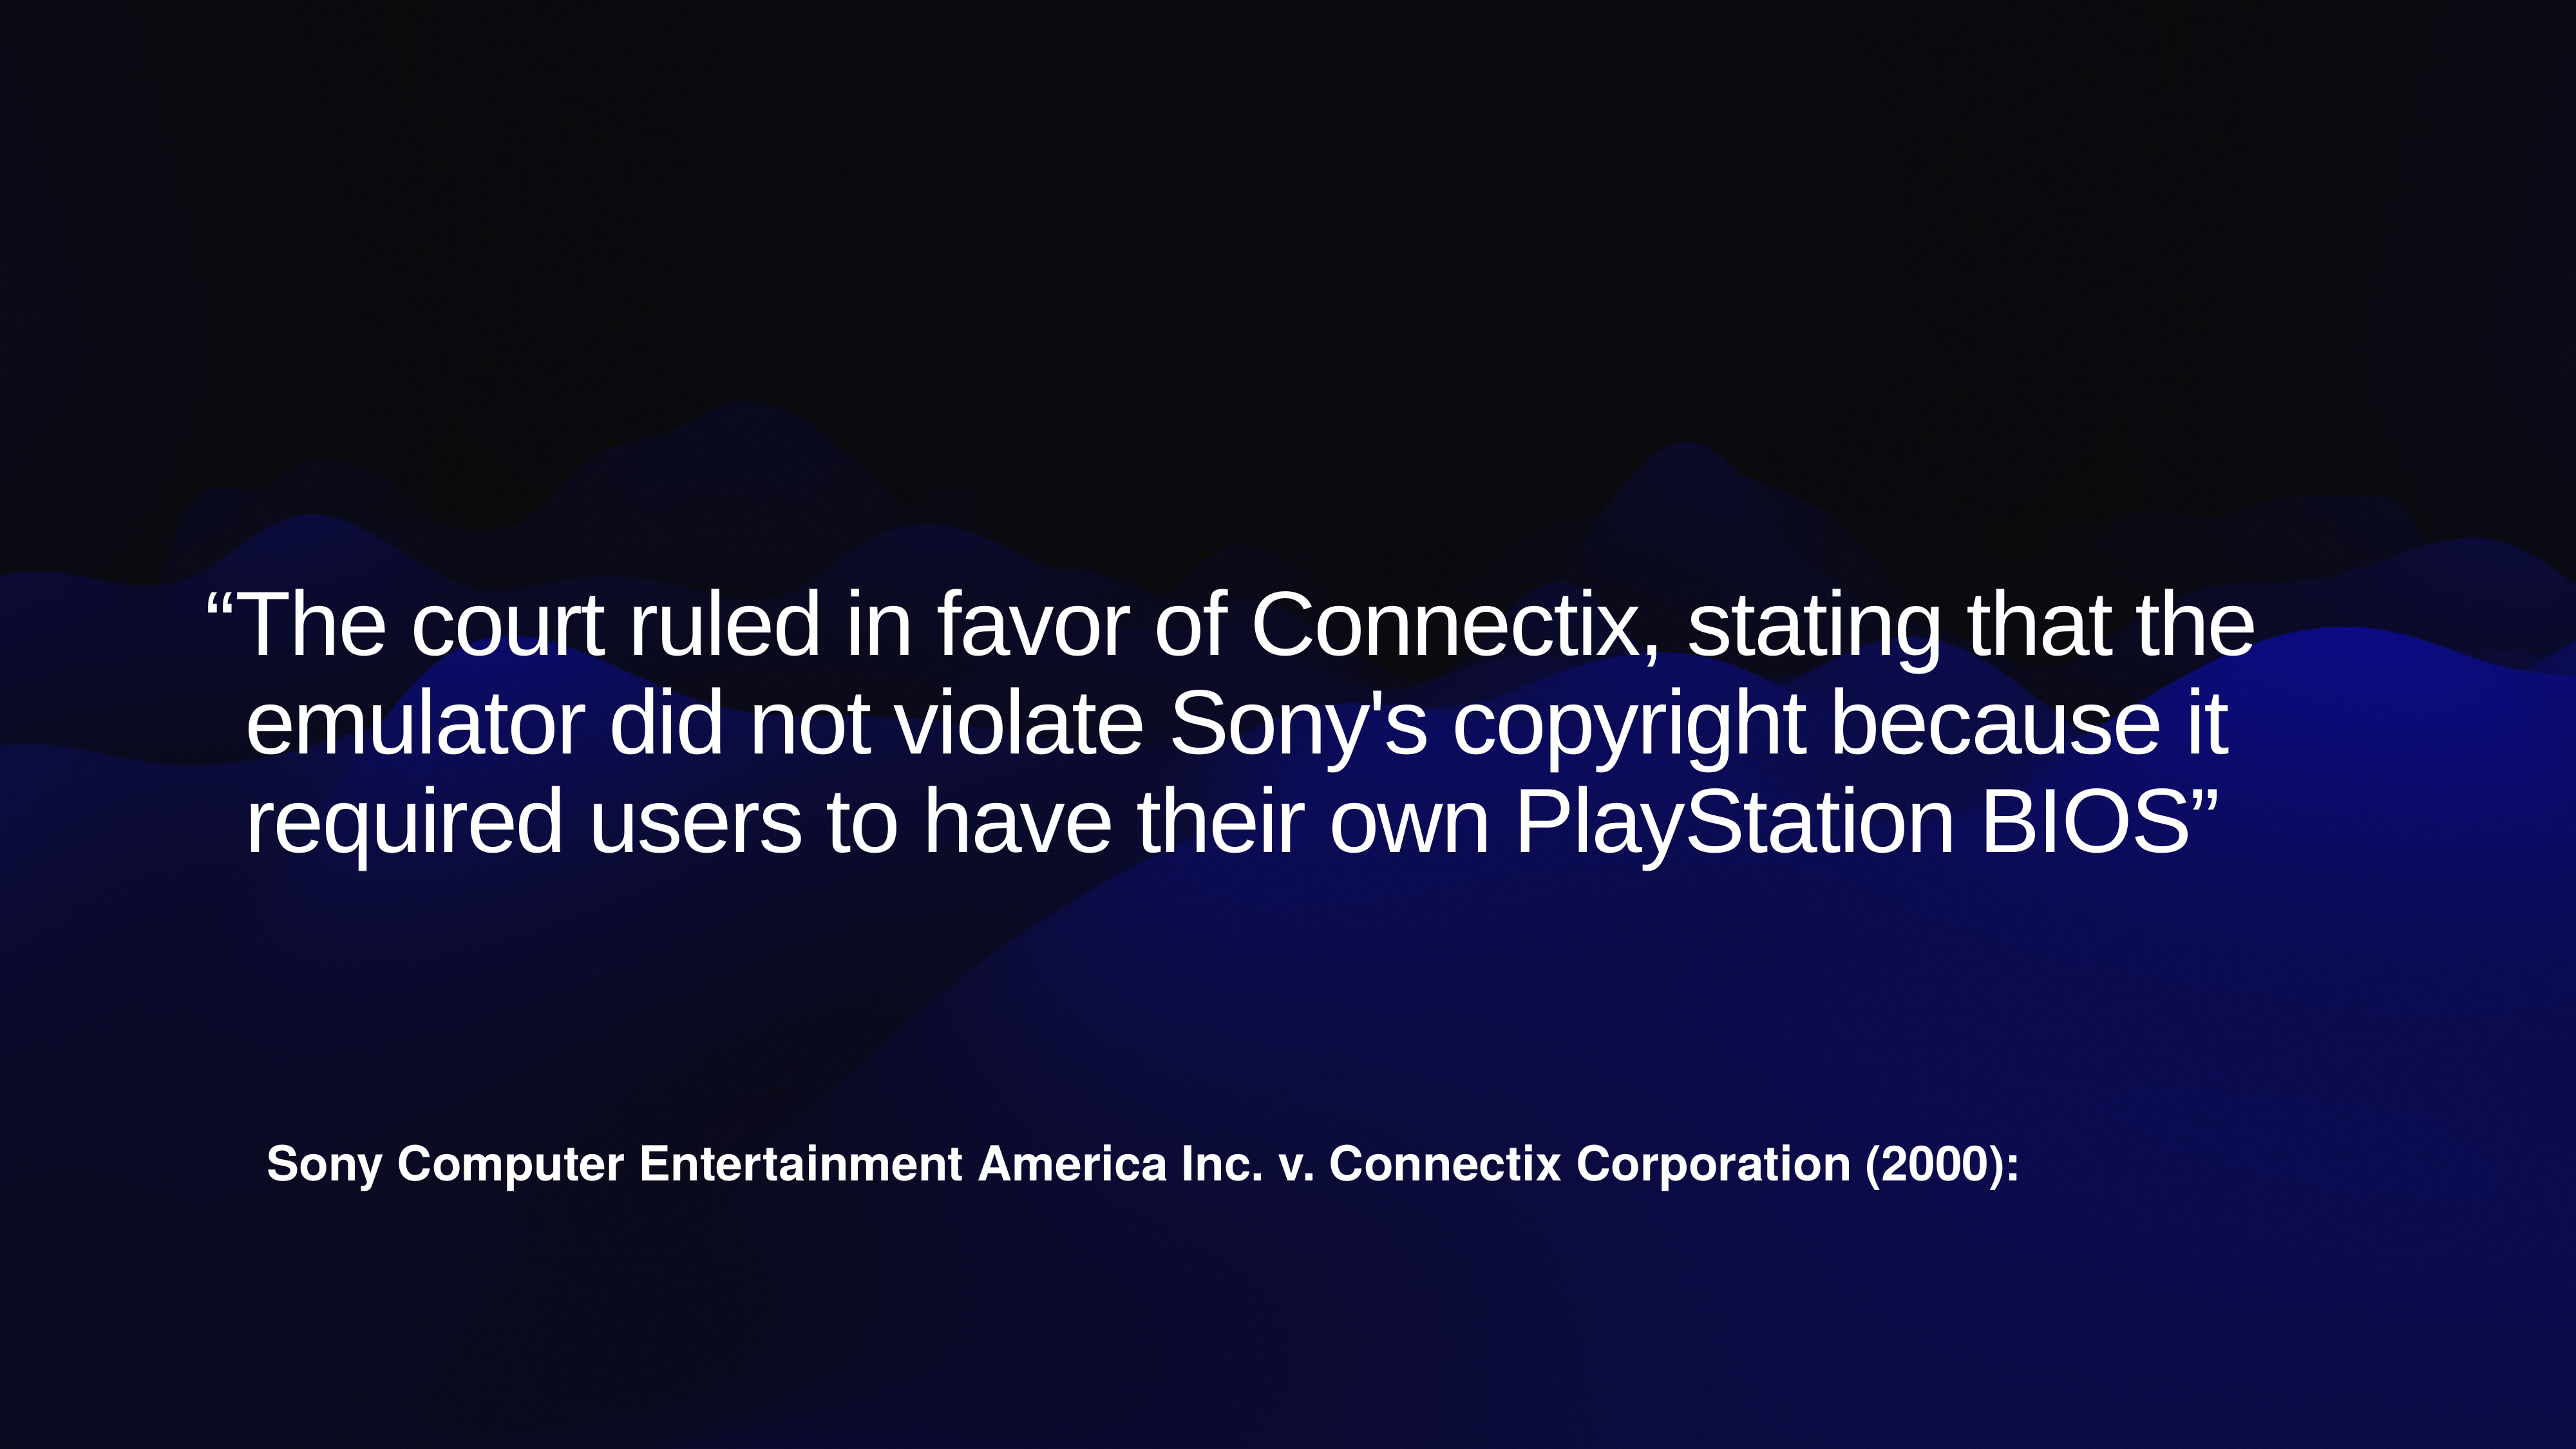

“The court ruled in favor of Connectix, stating that the emulator did not violate Sony's copyright because it required users to have their own PlayStation BIOS”
Sony Computer Entertainment America Inc. v. Connectix Corporation (2000):